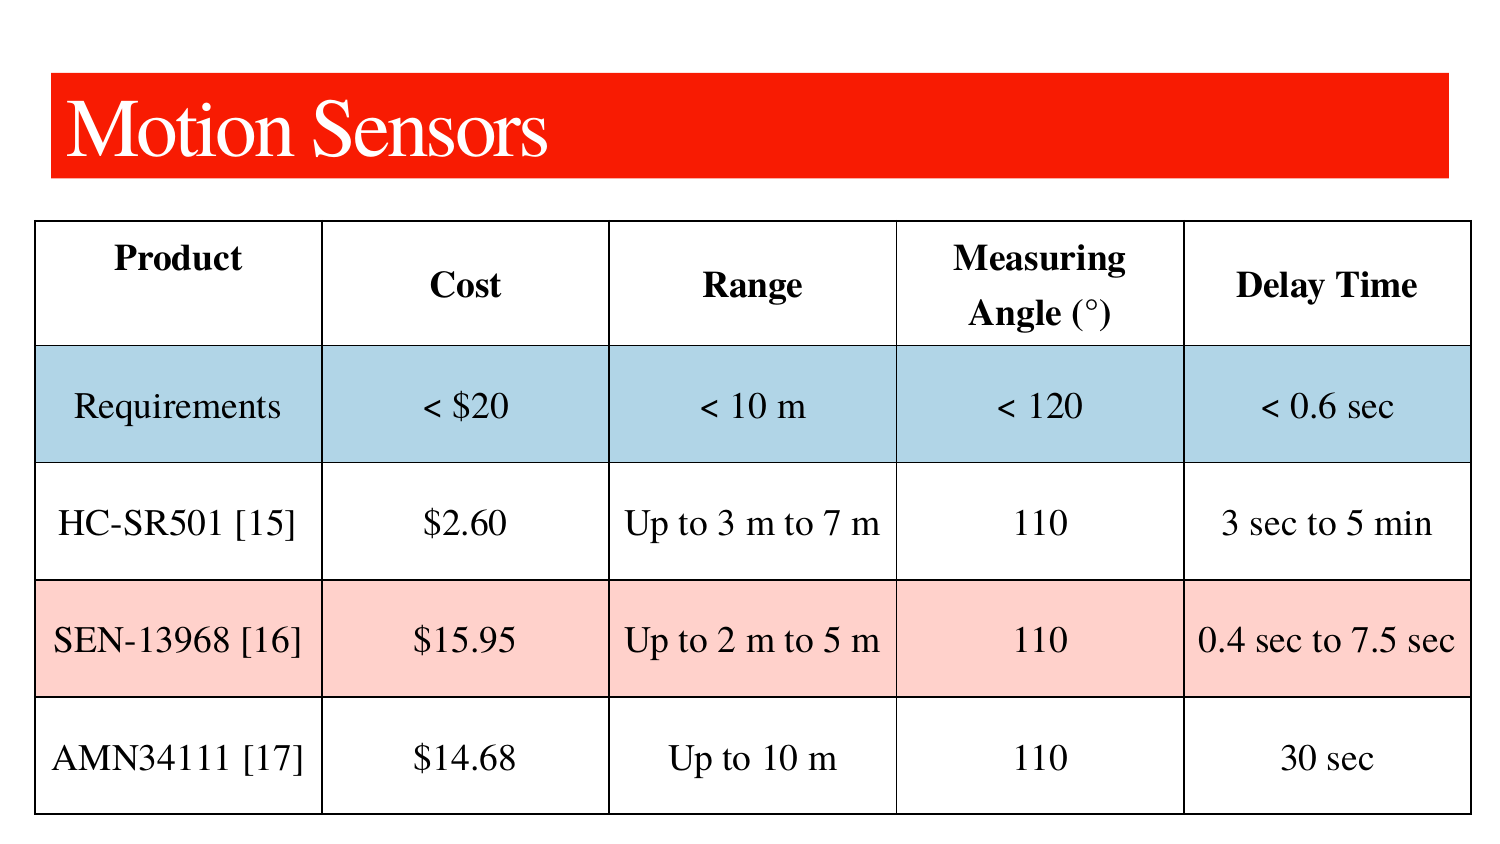

# Motion Sensors
| Product | Cost | Range | Measuring Angle (°) | Delay Time |
| --- | --- | --- | --- | --- |
| Requirements | < $20 | < 10 m | < 120 | < 0.6 sec |
| HC-SR501 [15] | $2.60 | Up to 3 m to 7 m | 110 | 3 sec to 5 min |
| SEN-13968 [16] | $15.95 | Up to 2 m to 5 m | 110 | 0.4 sec to 7.5 sec |
| AMN34111 [17] | $14.68 | Up to 10 m | 110 | 30 sec |